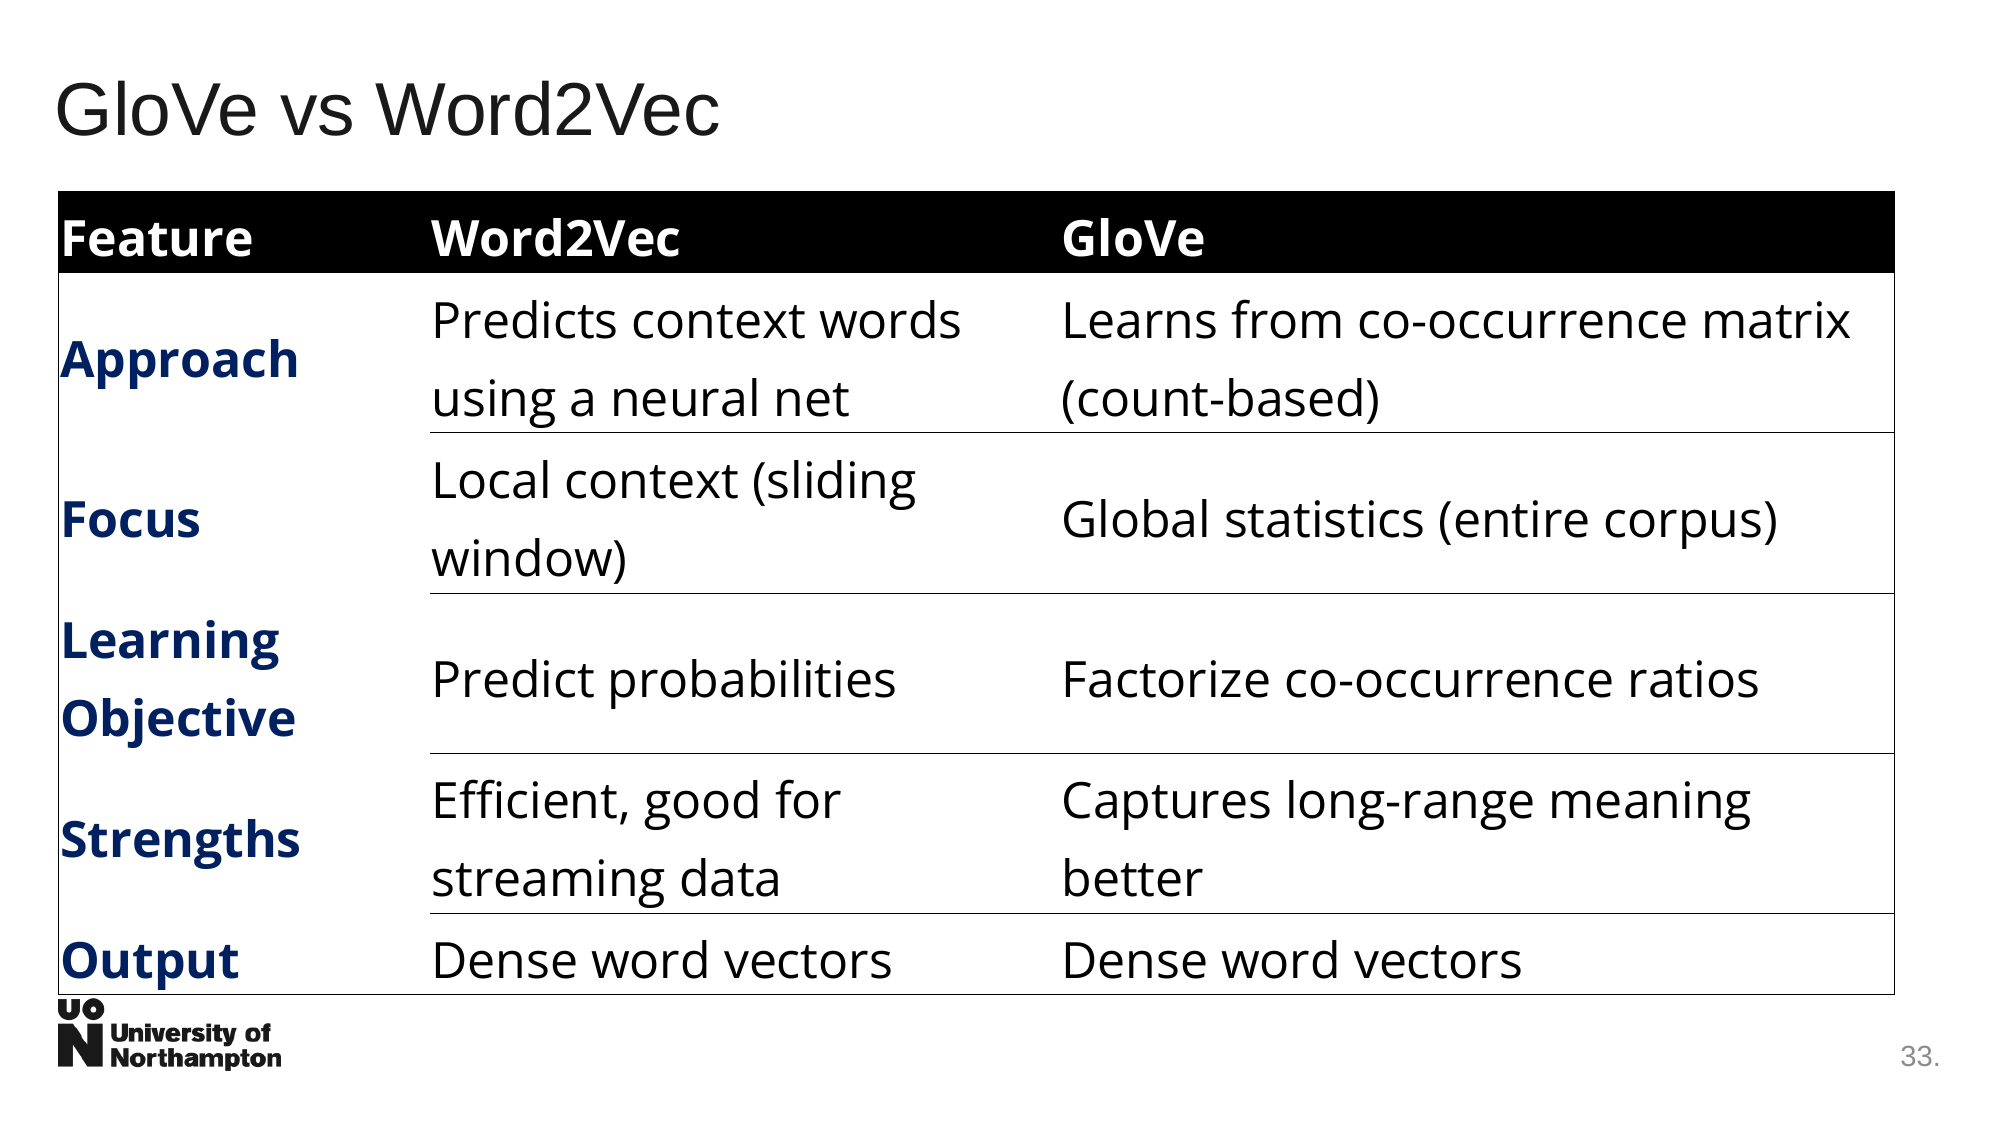

# GloVe vs Word2Vec

| Feature | Word2Vec | GloVe |
| --- | --- | --- |
| Approach | Predicts context words using a neural net | Learns from co-occurrence matrix (count-based) |
| Focus | Local context (sliding window) | Global statistics (entire corpus) |
| Learning Objective | Predict probabilities | Factorize co-occurrence ratios |
| Strengths | Efficient, good for streaming data | Captures long-range meaning better |
| Output | Dense word vectors | Dense word vectors |
33.